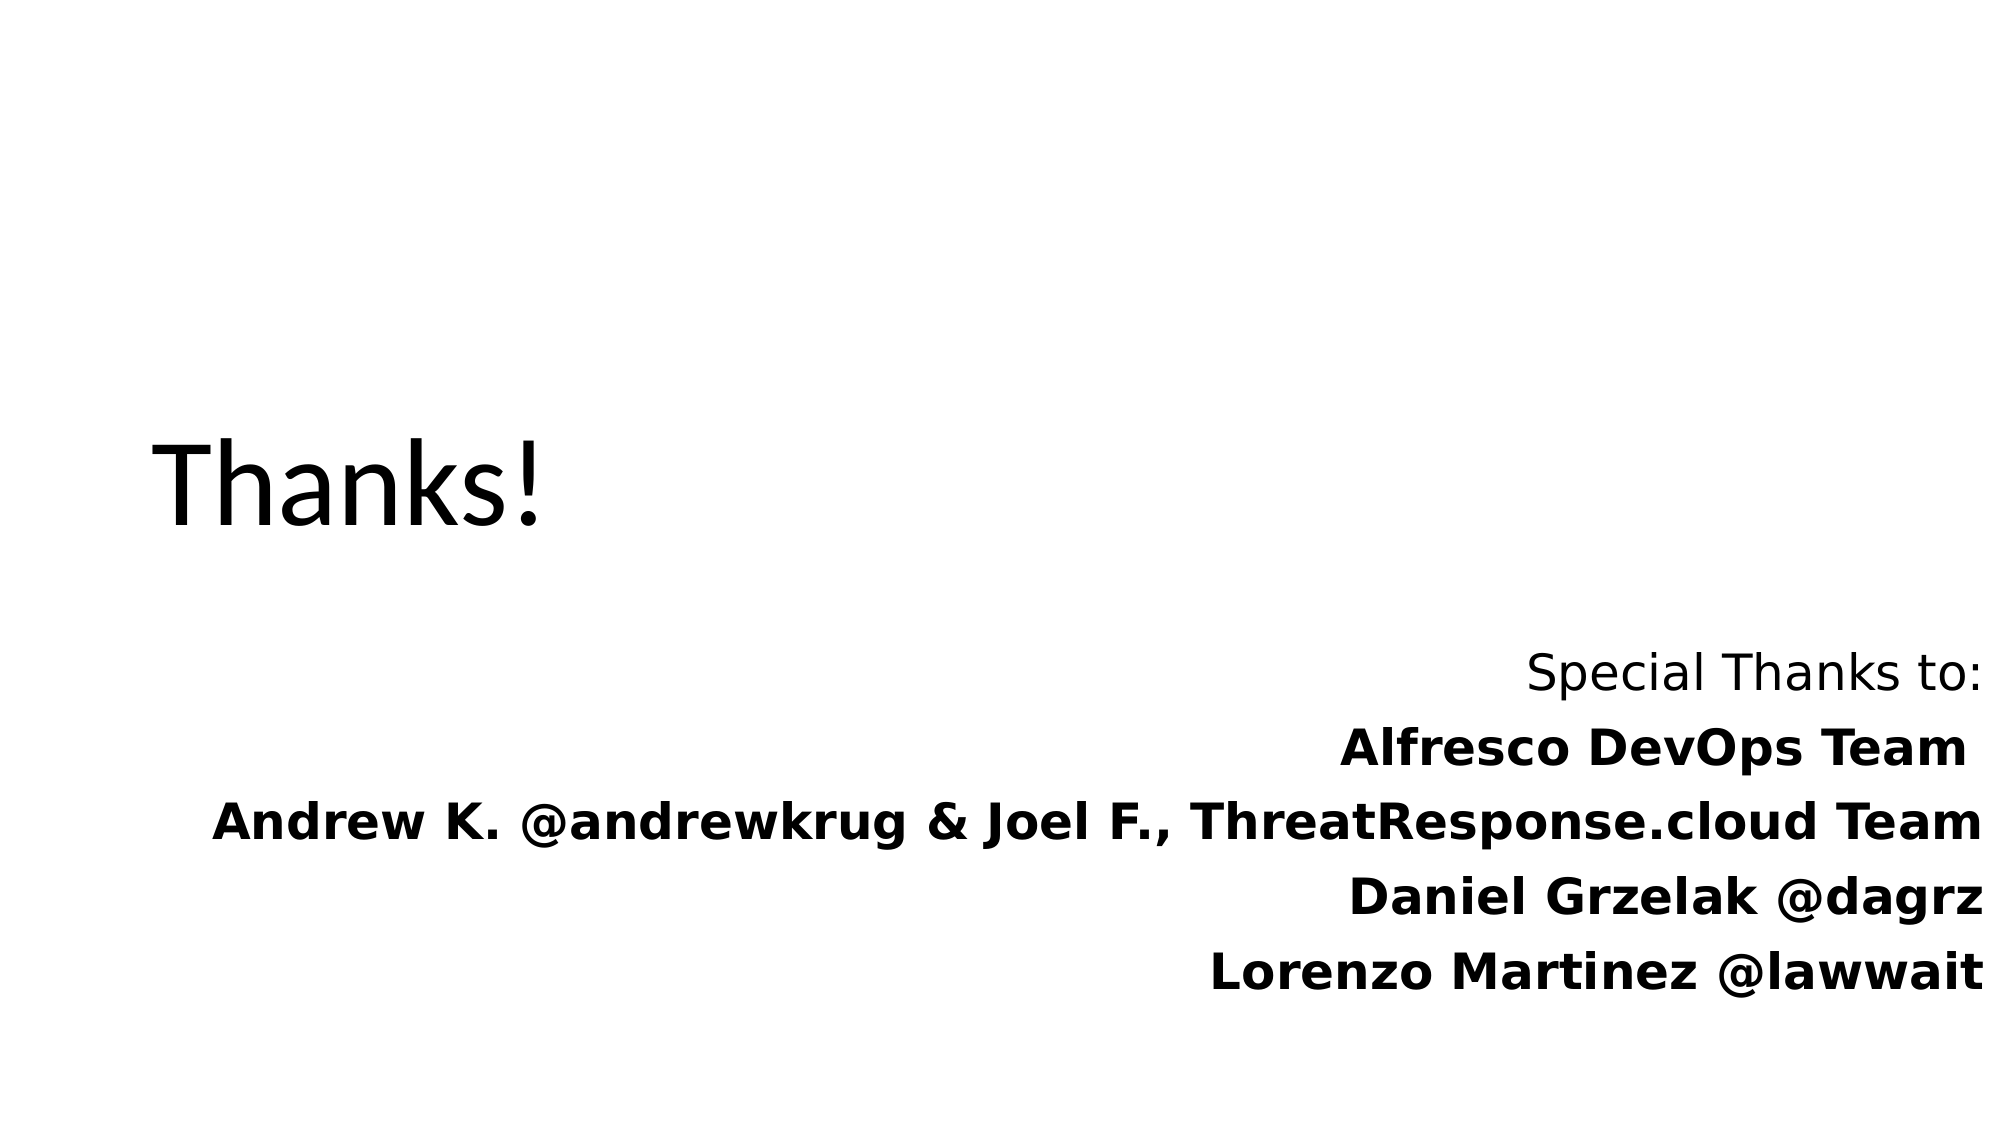

# Thanks!
Special Thanks to:
Alfresco DevOps Team
Andrew K. @andrewkrug & Joel F., ThreatResponse.cloud Team
Daniel Grzelak @dagrz
Lorenzo Martinez @lawwait